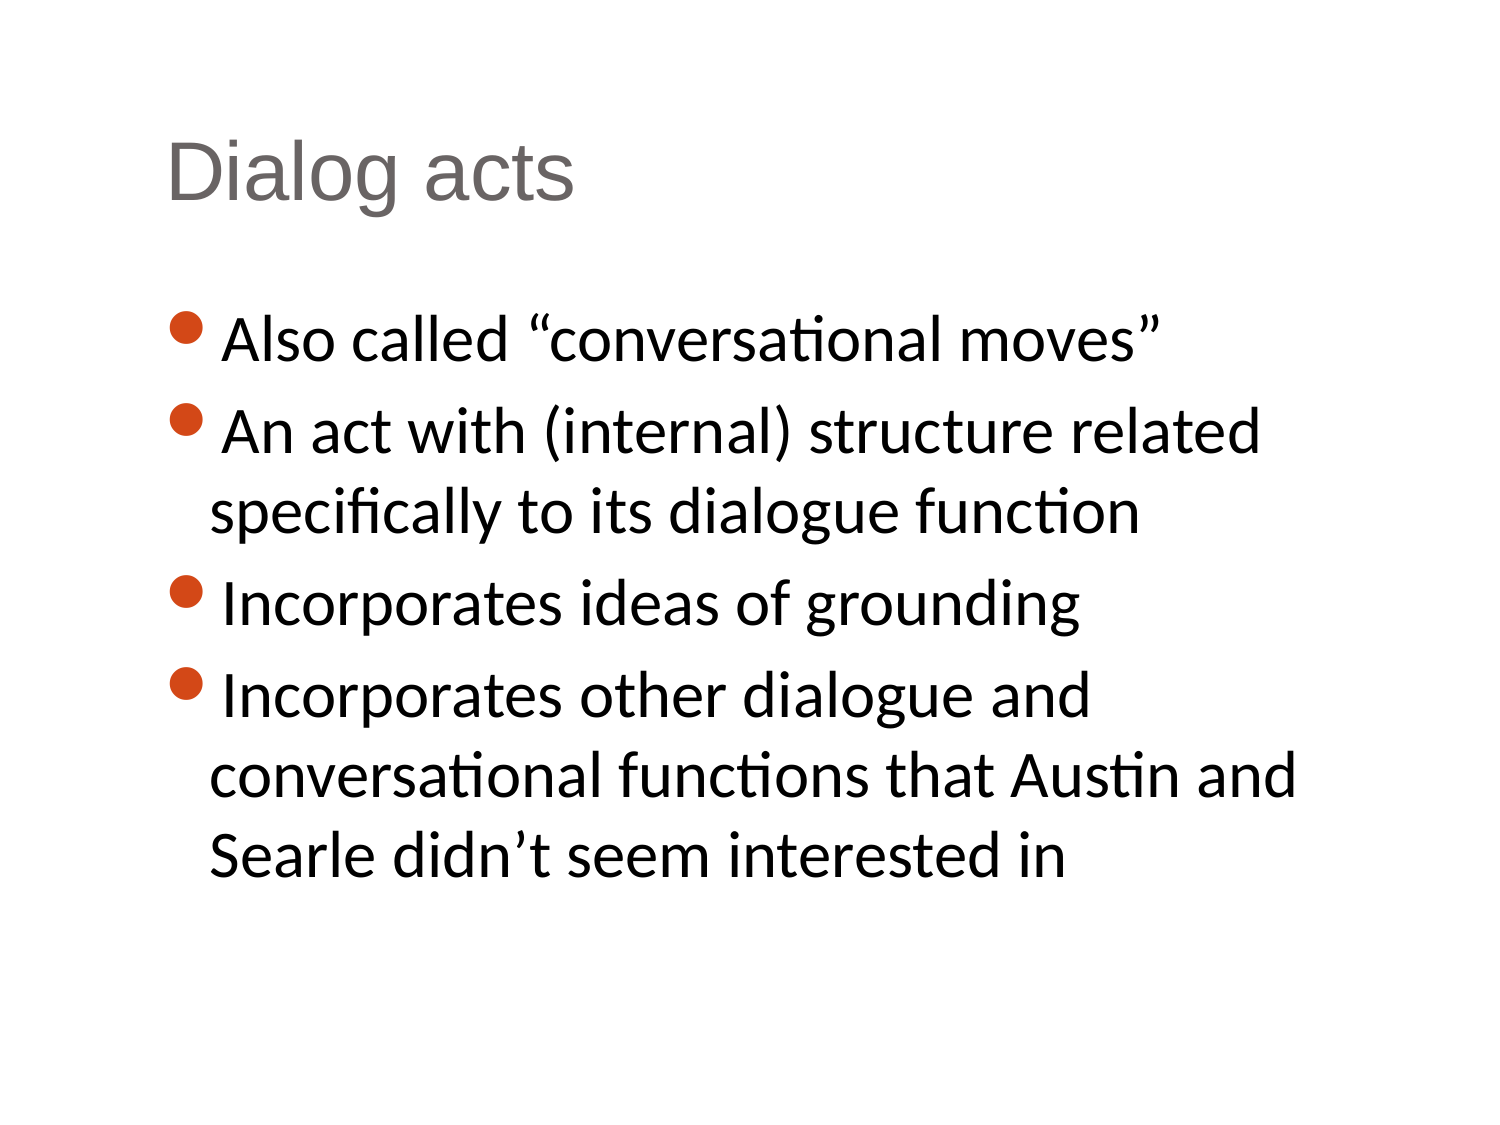

# Dialog acts
Also called “conversational moves”
An act with (internal) structure related specifically to its dialogue function
Incorporates ideas of grounding
Incorporates other dialogue and conversational functions that Austin and Searle didn’t seem interested in